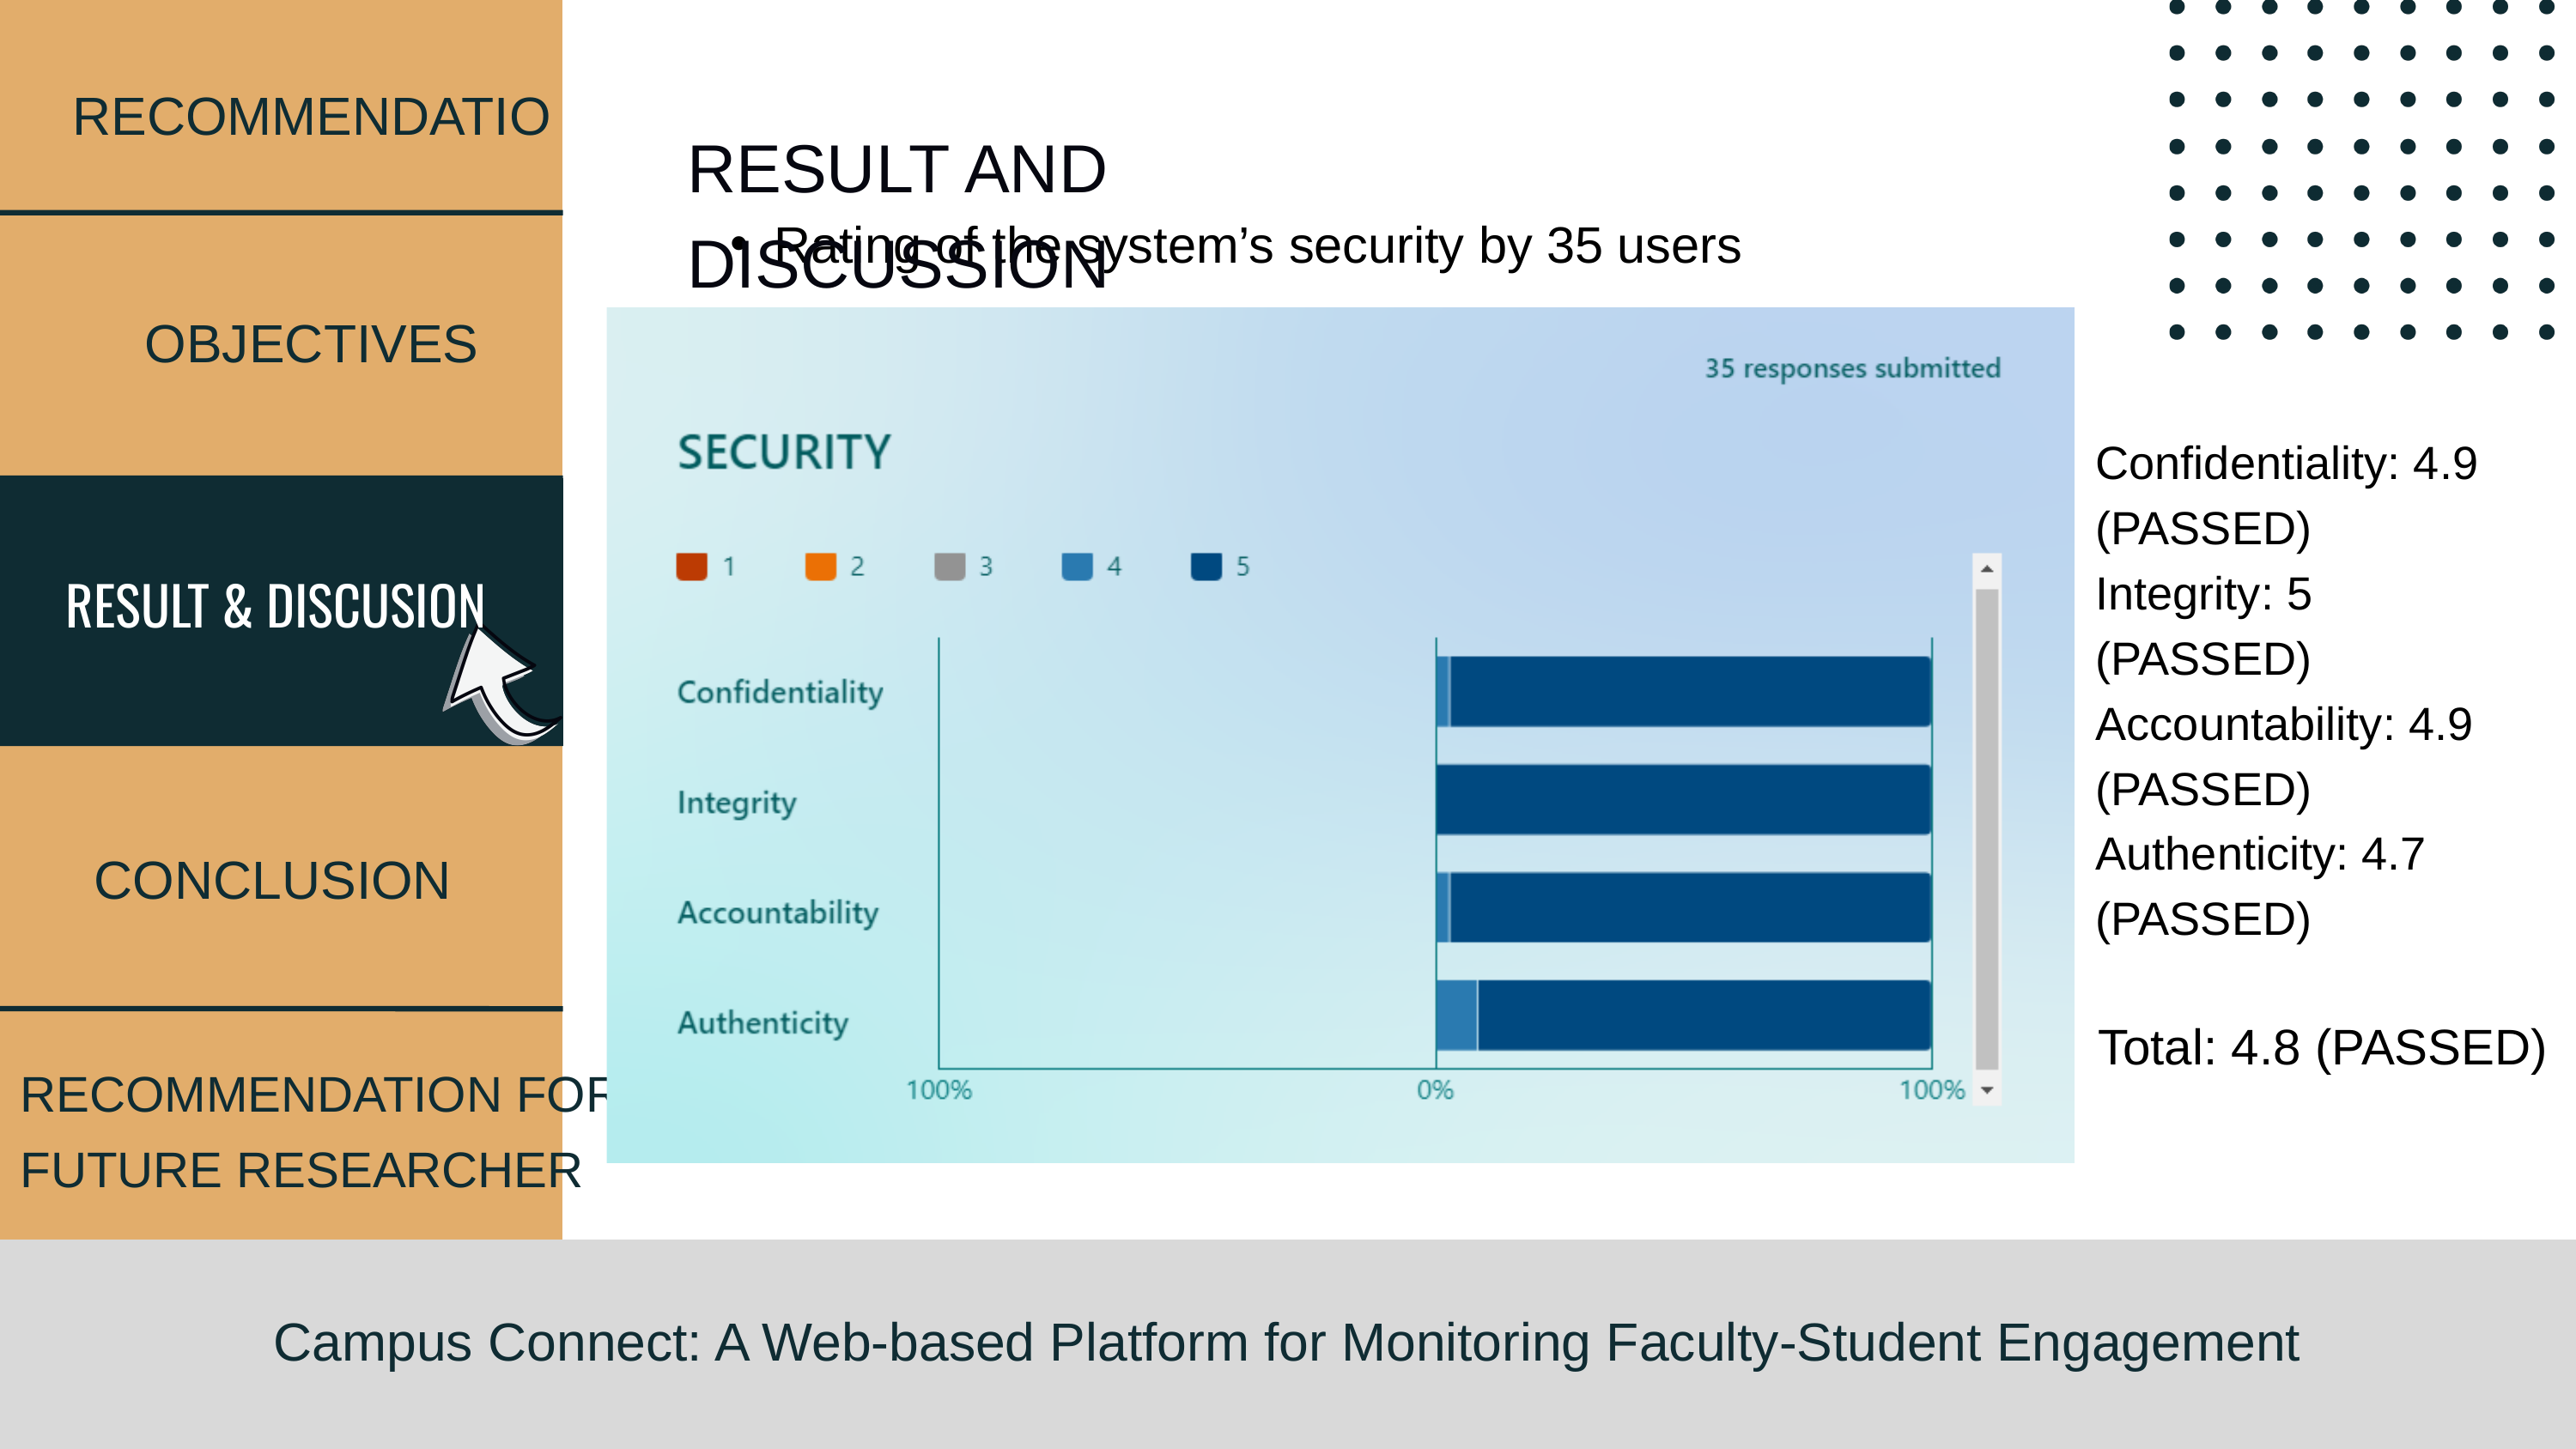

RECOMMENDATIO
RESULT AND DISCUSSION
Rating of the system’s security by 35 users

OBJECTIVES

Confidentiality: 4.9
(PASSED)
Integrity: 5
(PASSED)
Accountability: 4.9
(PASSED)
Authenticity: 4.7
(PASSED)

RESULT & DISCUSION

CONCLUSION
Total: 4.8 (PASSED)

RECOMMENDATION FOR FUTURE RESEARCHER

Campus Connect: A Web-based Platform for Monitoring Faculty-Student Engagement